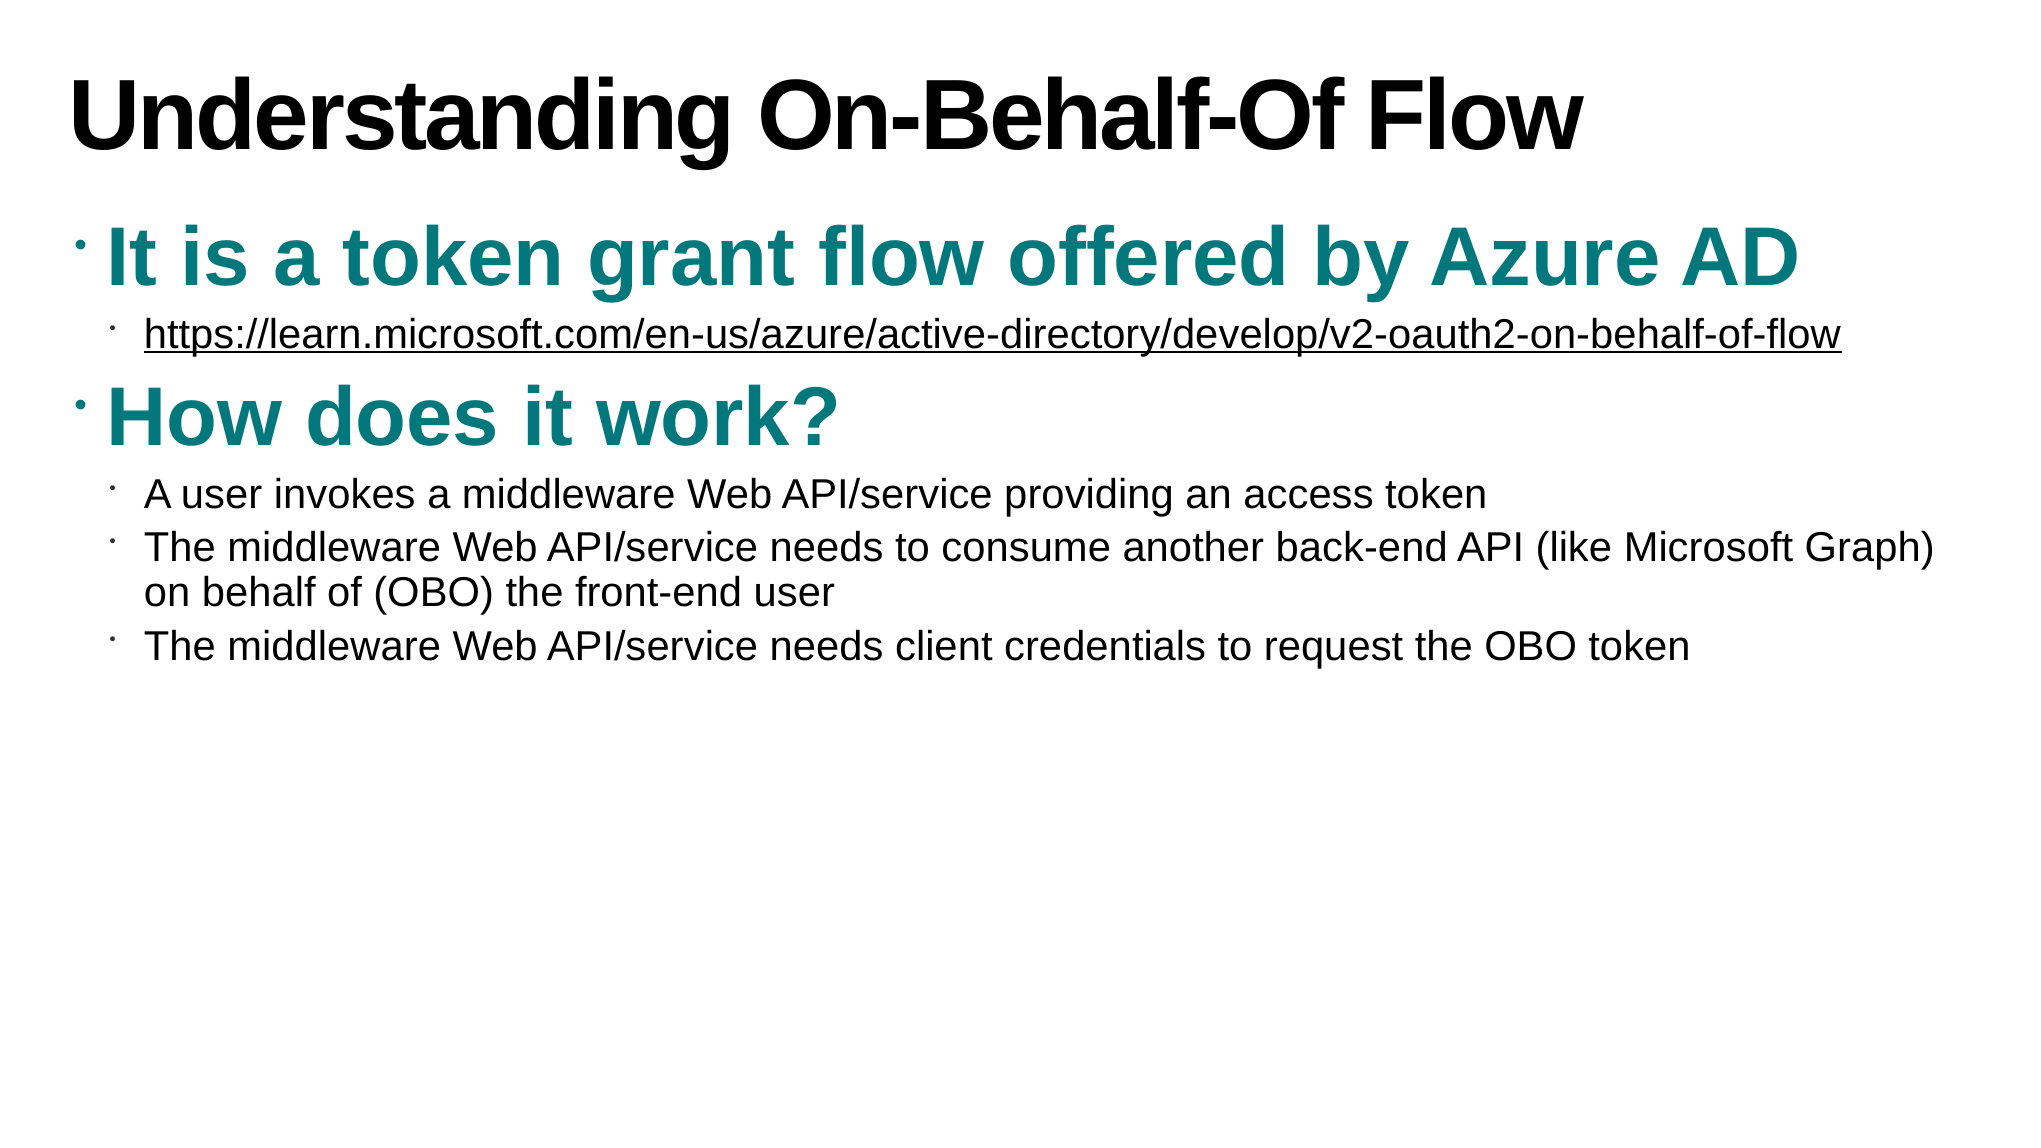

# Understanding On-Behalf-Of Flow
It is a token grant flow offered by Azure AD
https://learn.microsoft.com/en-us/azure/active-directory/develop/v2-oauth2-on-behalf-of-flow
How does it work?
A user invokes a middleware Web API/service providing an access token
The middleware Web API/service needs to consume another back-end API (like Microsoft Graph) on behalf of (OBO) the front-end user
The middleware Web API/service needs client credentials to request the OBO token